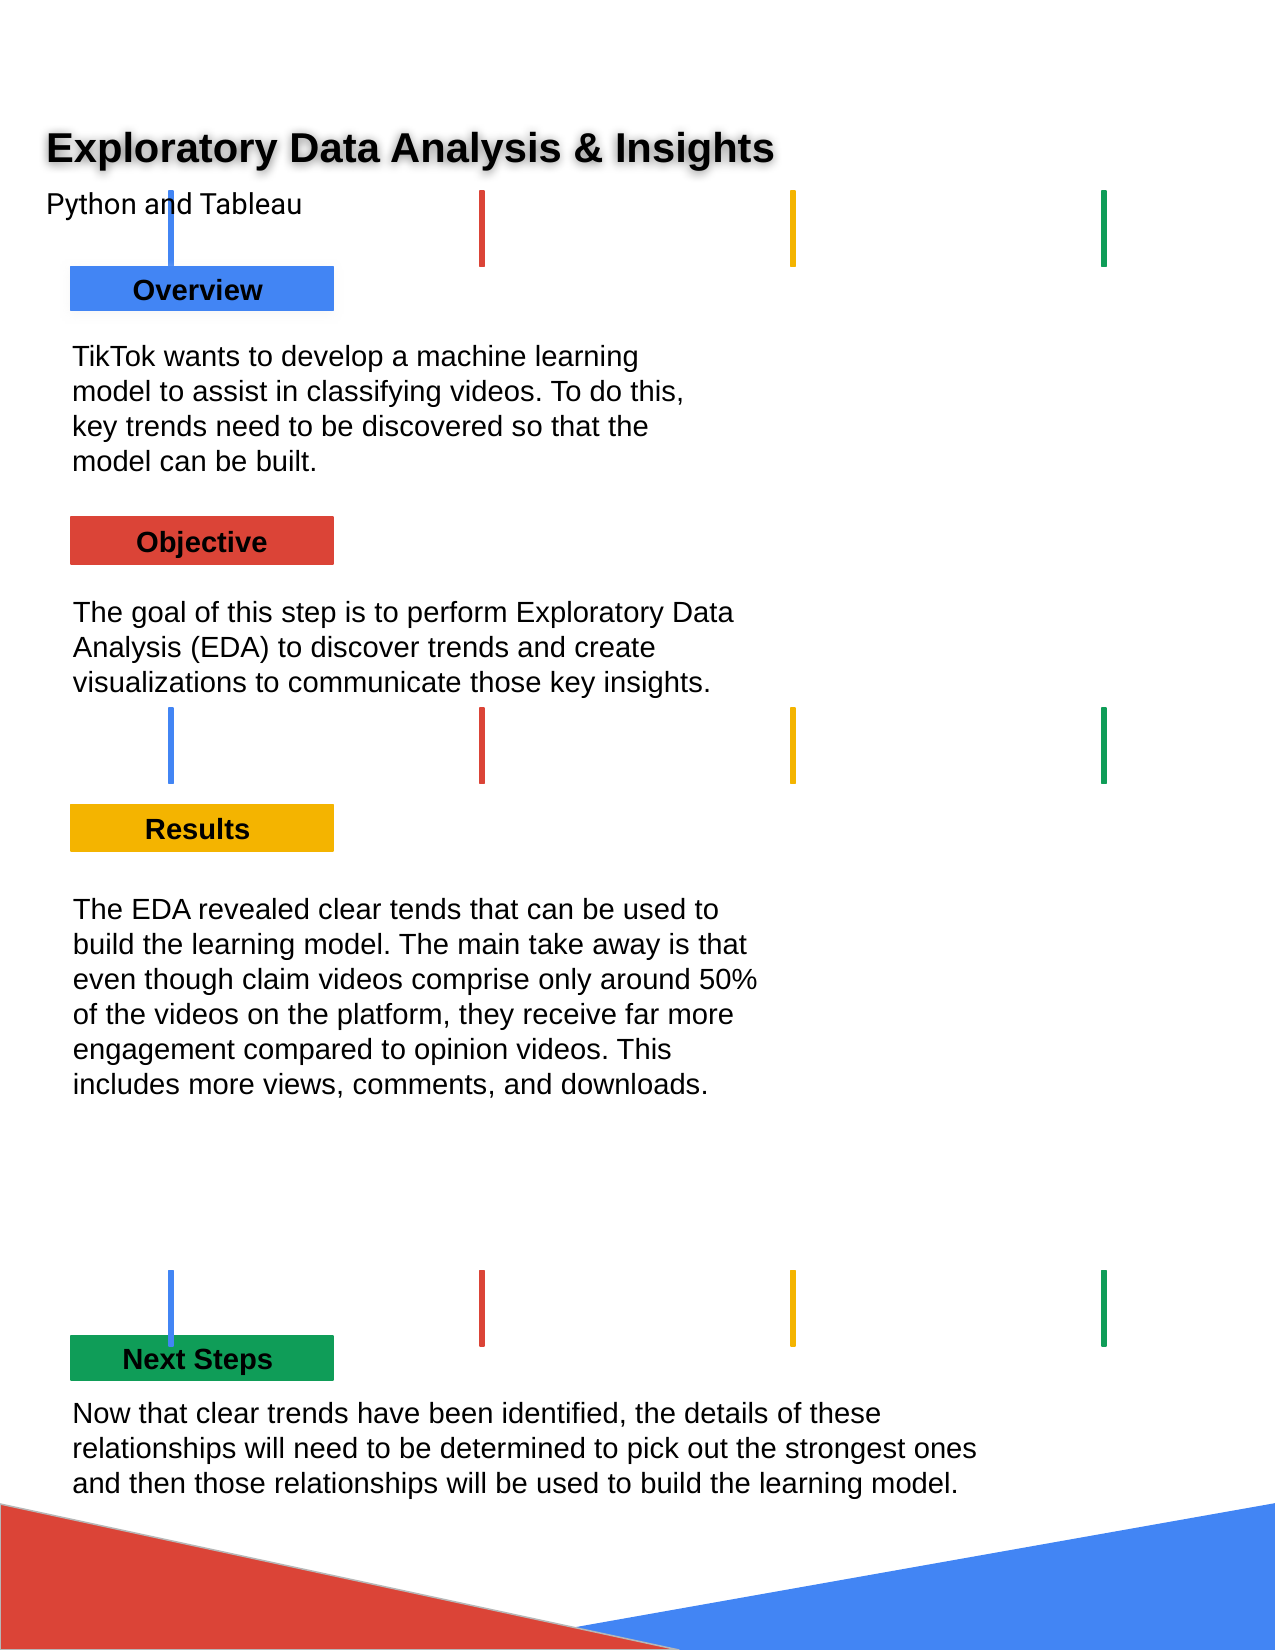

Exploratory Data Analysis & Insights
Python and Tableau
TikTok wants to develop a machine learning model to assist in classifying videos. To do this, key trends need to be discovered so that the model can be built.
The goal of this step is to perform Exploratory Data Analysis (EDA) to discover trends and create visualizations to communicate those key insights.
The EDA revealed clear tends that can be used to build the learning model. The main take away is that even though claim videos comprise only around 50% of the videos on the platform, they receive far more engagement compared to opinion videos. This includes more views, comments, and downloads.
Now that clear trends have been identified, the details of these relationships will need to be determined to pick out the strongest ones and then those relationships will be used to build the learning model.